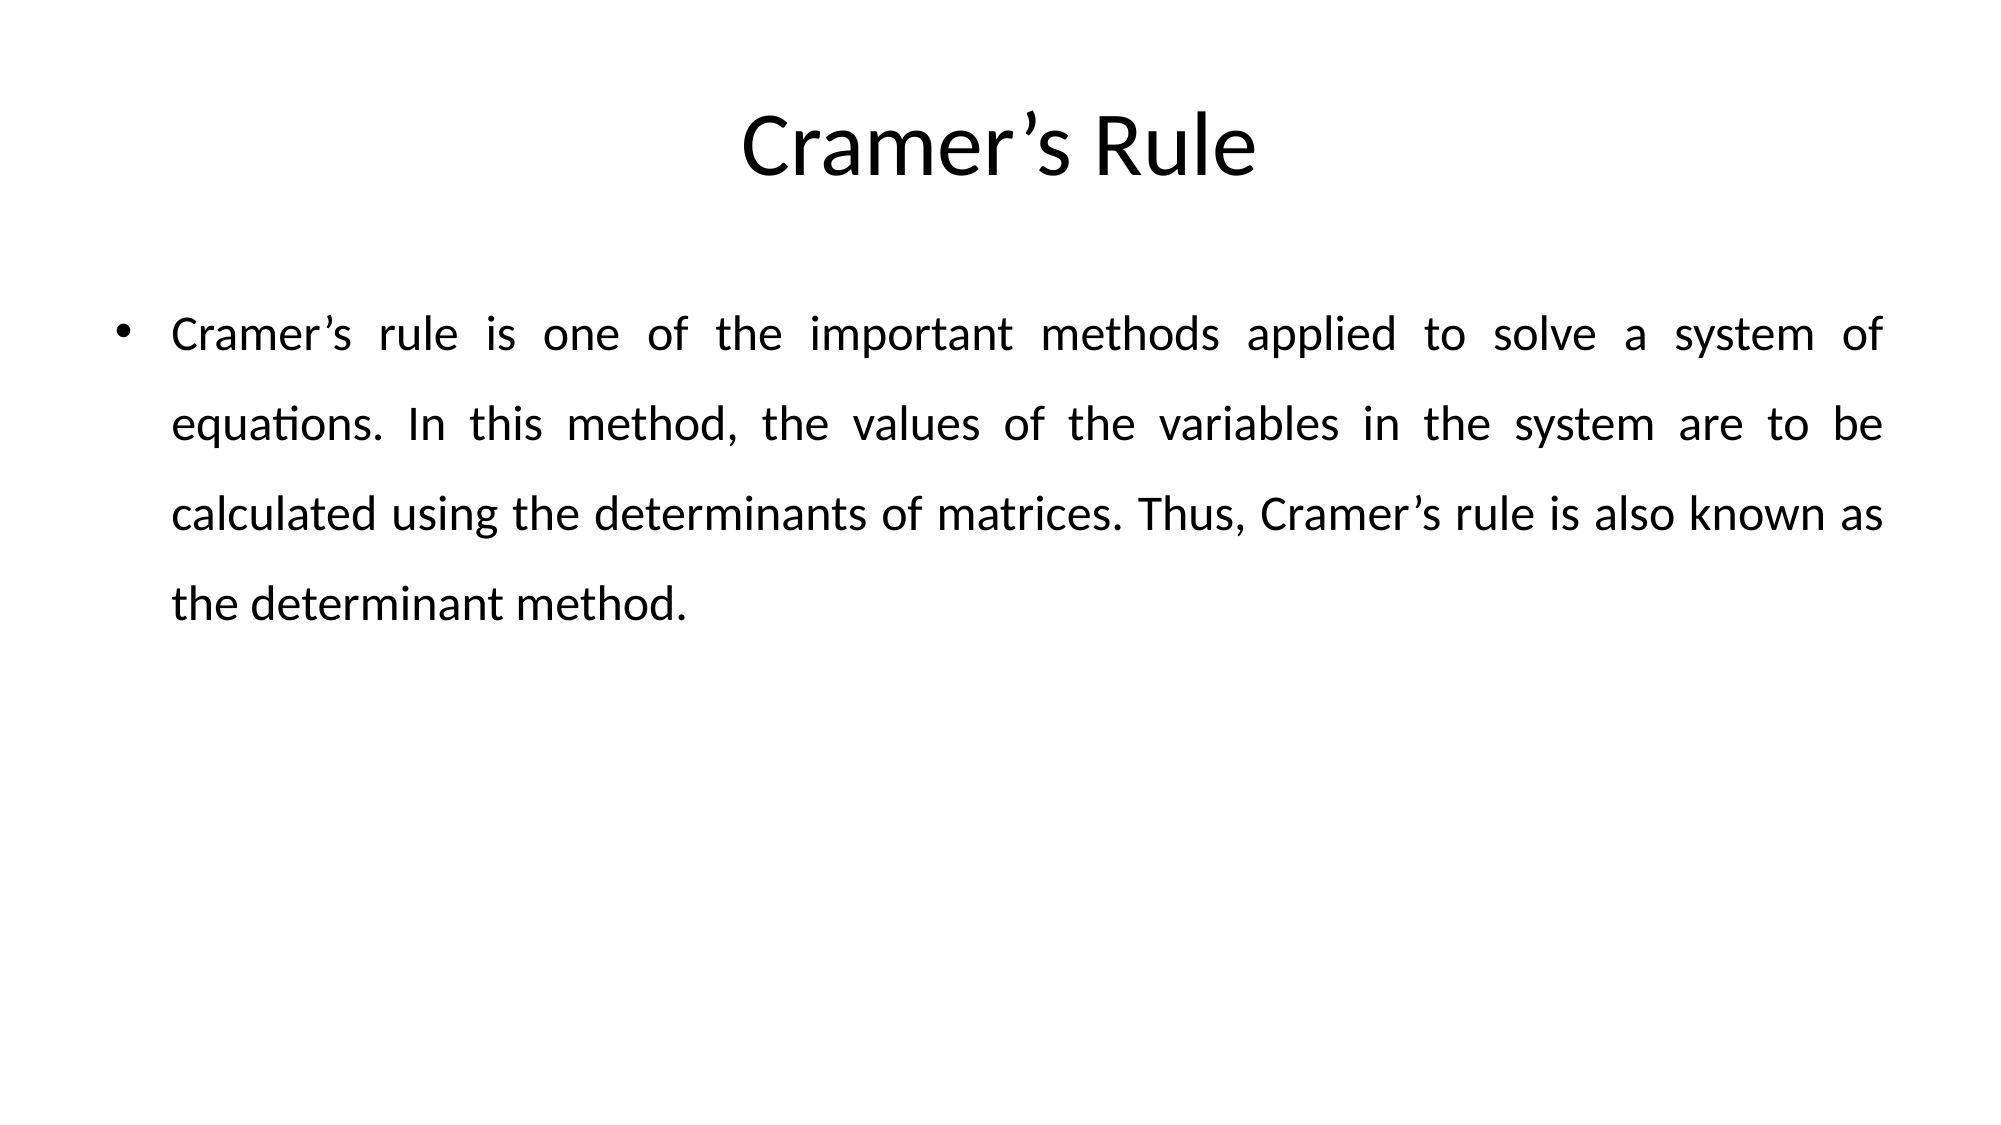

# Cramer’s Rule
Cramer’s rule is one of the important methods applied to solve a system of equations. In this method, the values of the variables in the system are to be calculated using the determinants of matrices. Thus, Cramer’s rule is also known as the determinant method.